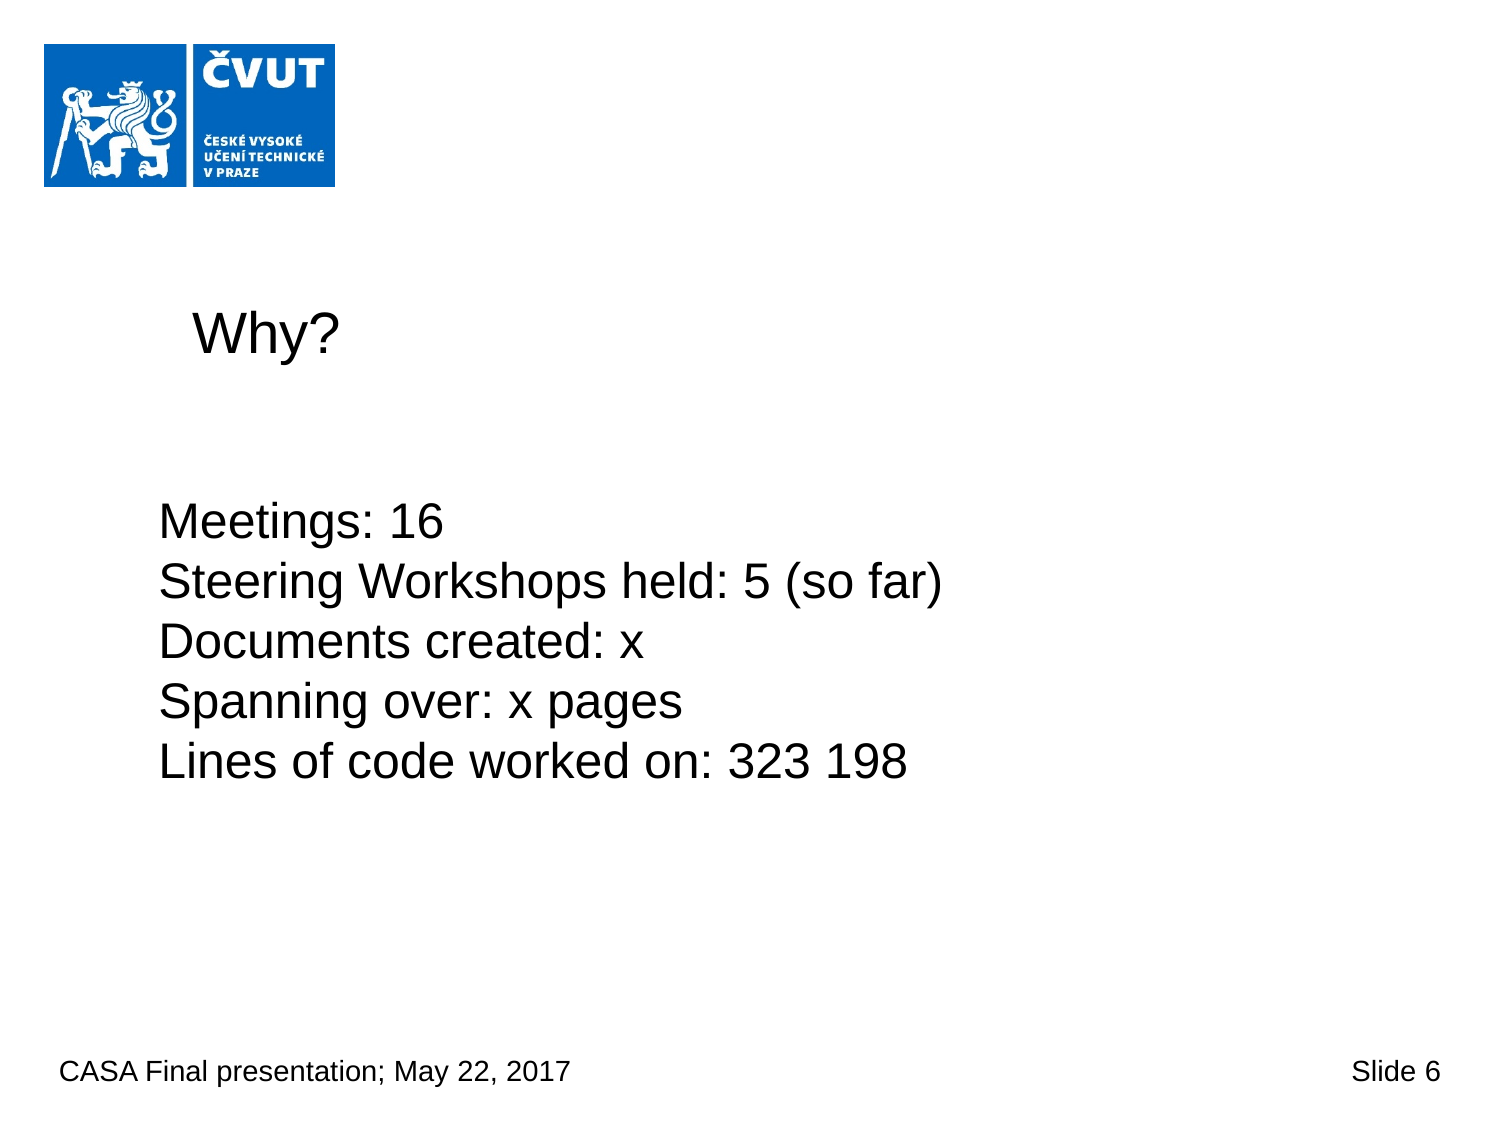

# Why?
Meetings: 16
Steering Workshops held: 5 (so far)
Documents created: x
Spanning over: x pages
Lines of code worked on: 323 198